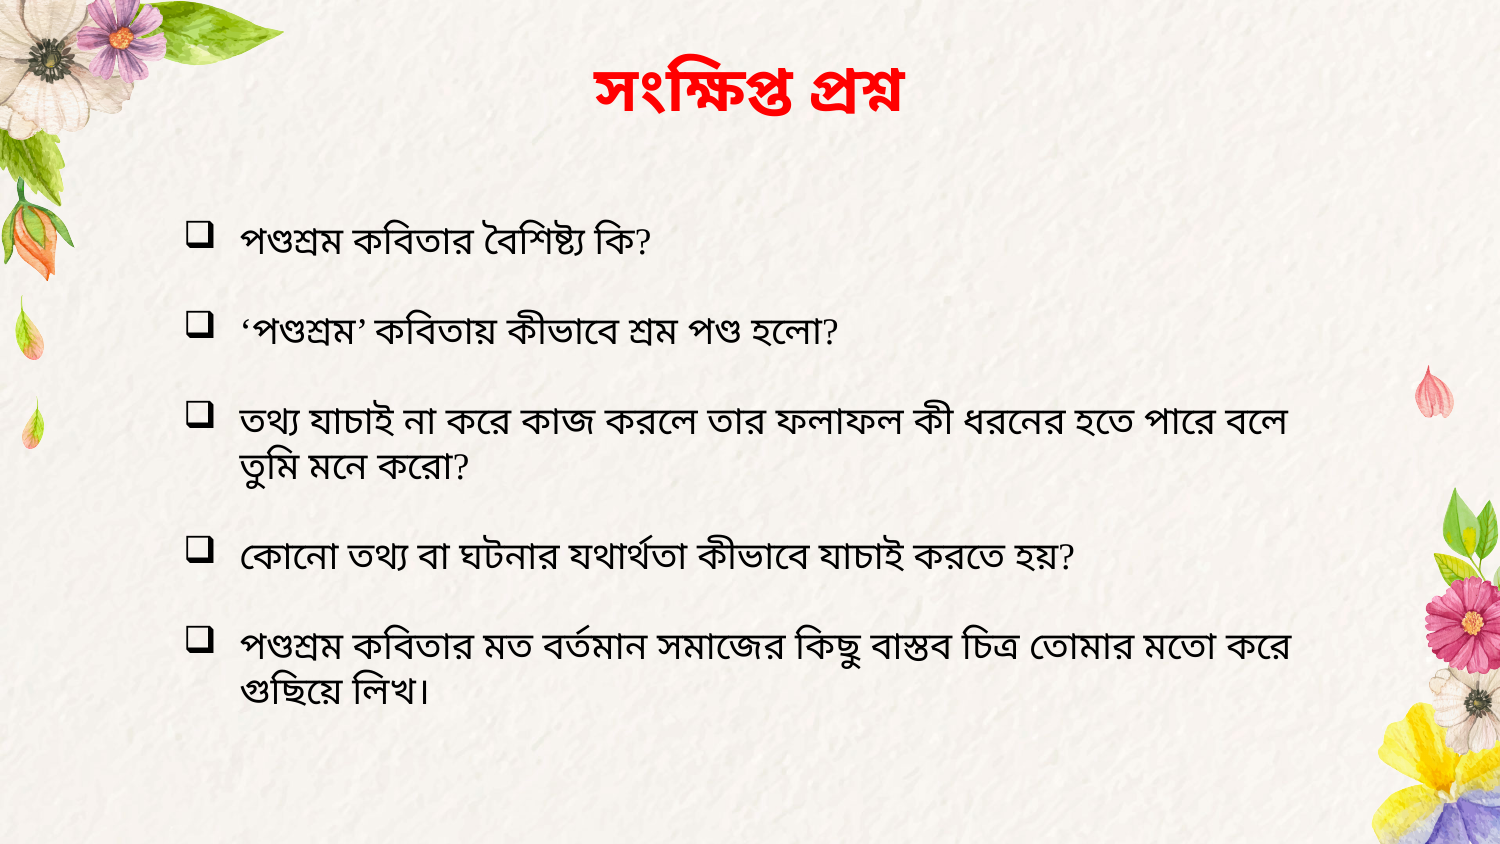

সংক্ষিপ্ত প্রশ্ন
পণ্ডশ্রম কবিতার বৈশিষ্ট্য কি?

‘পণ্ডশ্রম’ কবিতায় কীভাবে শ্রম পণ্ড হলো?

তথ্য যাচাই না করে কাজ করলে তার ফলাফল কী ধরনের হতে পারে বলে তুমি মনে করো?

কোনো তথ্য বা ঘটনার যথার্থতা কীভাবে যাচাই করতে হয়?

পণ্ডশ্রম কবিতার মত বর্তমান সমাজের কিছু বাস্তব চিত্র তোমার মতো করে গুছিয়ে লিখ।